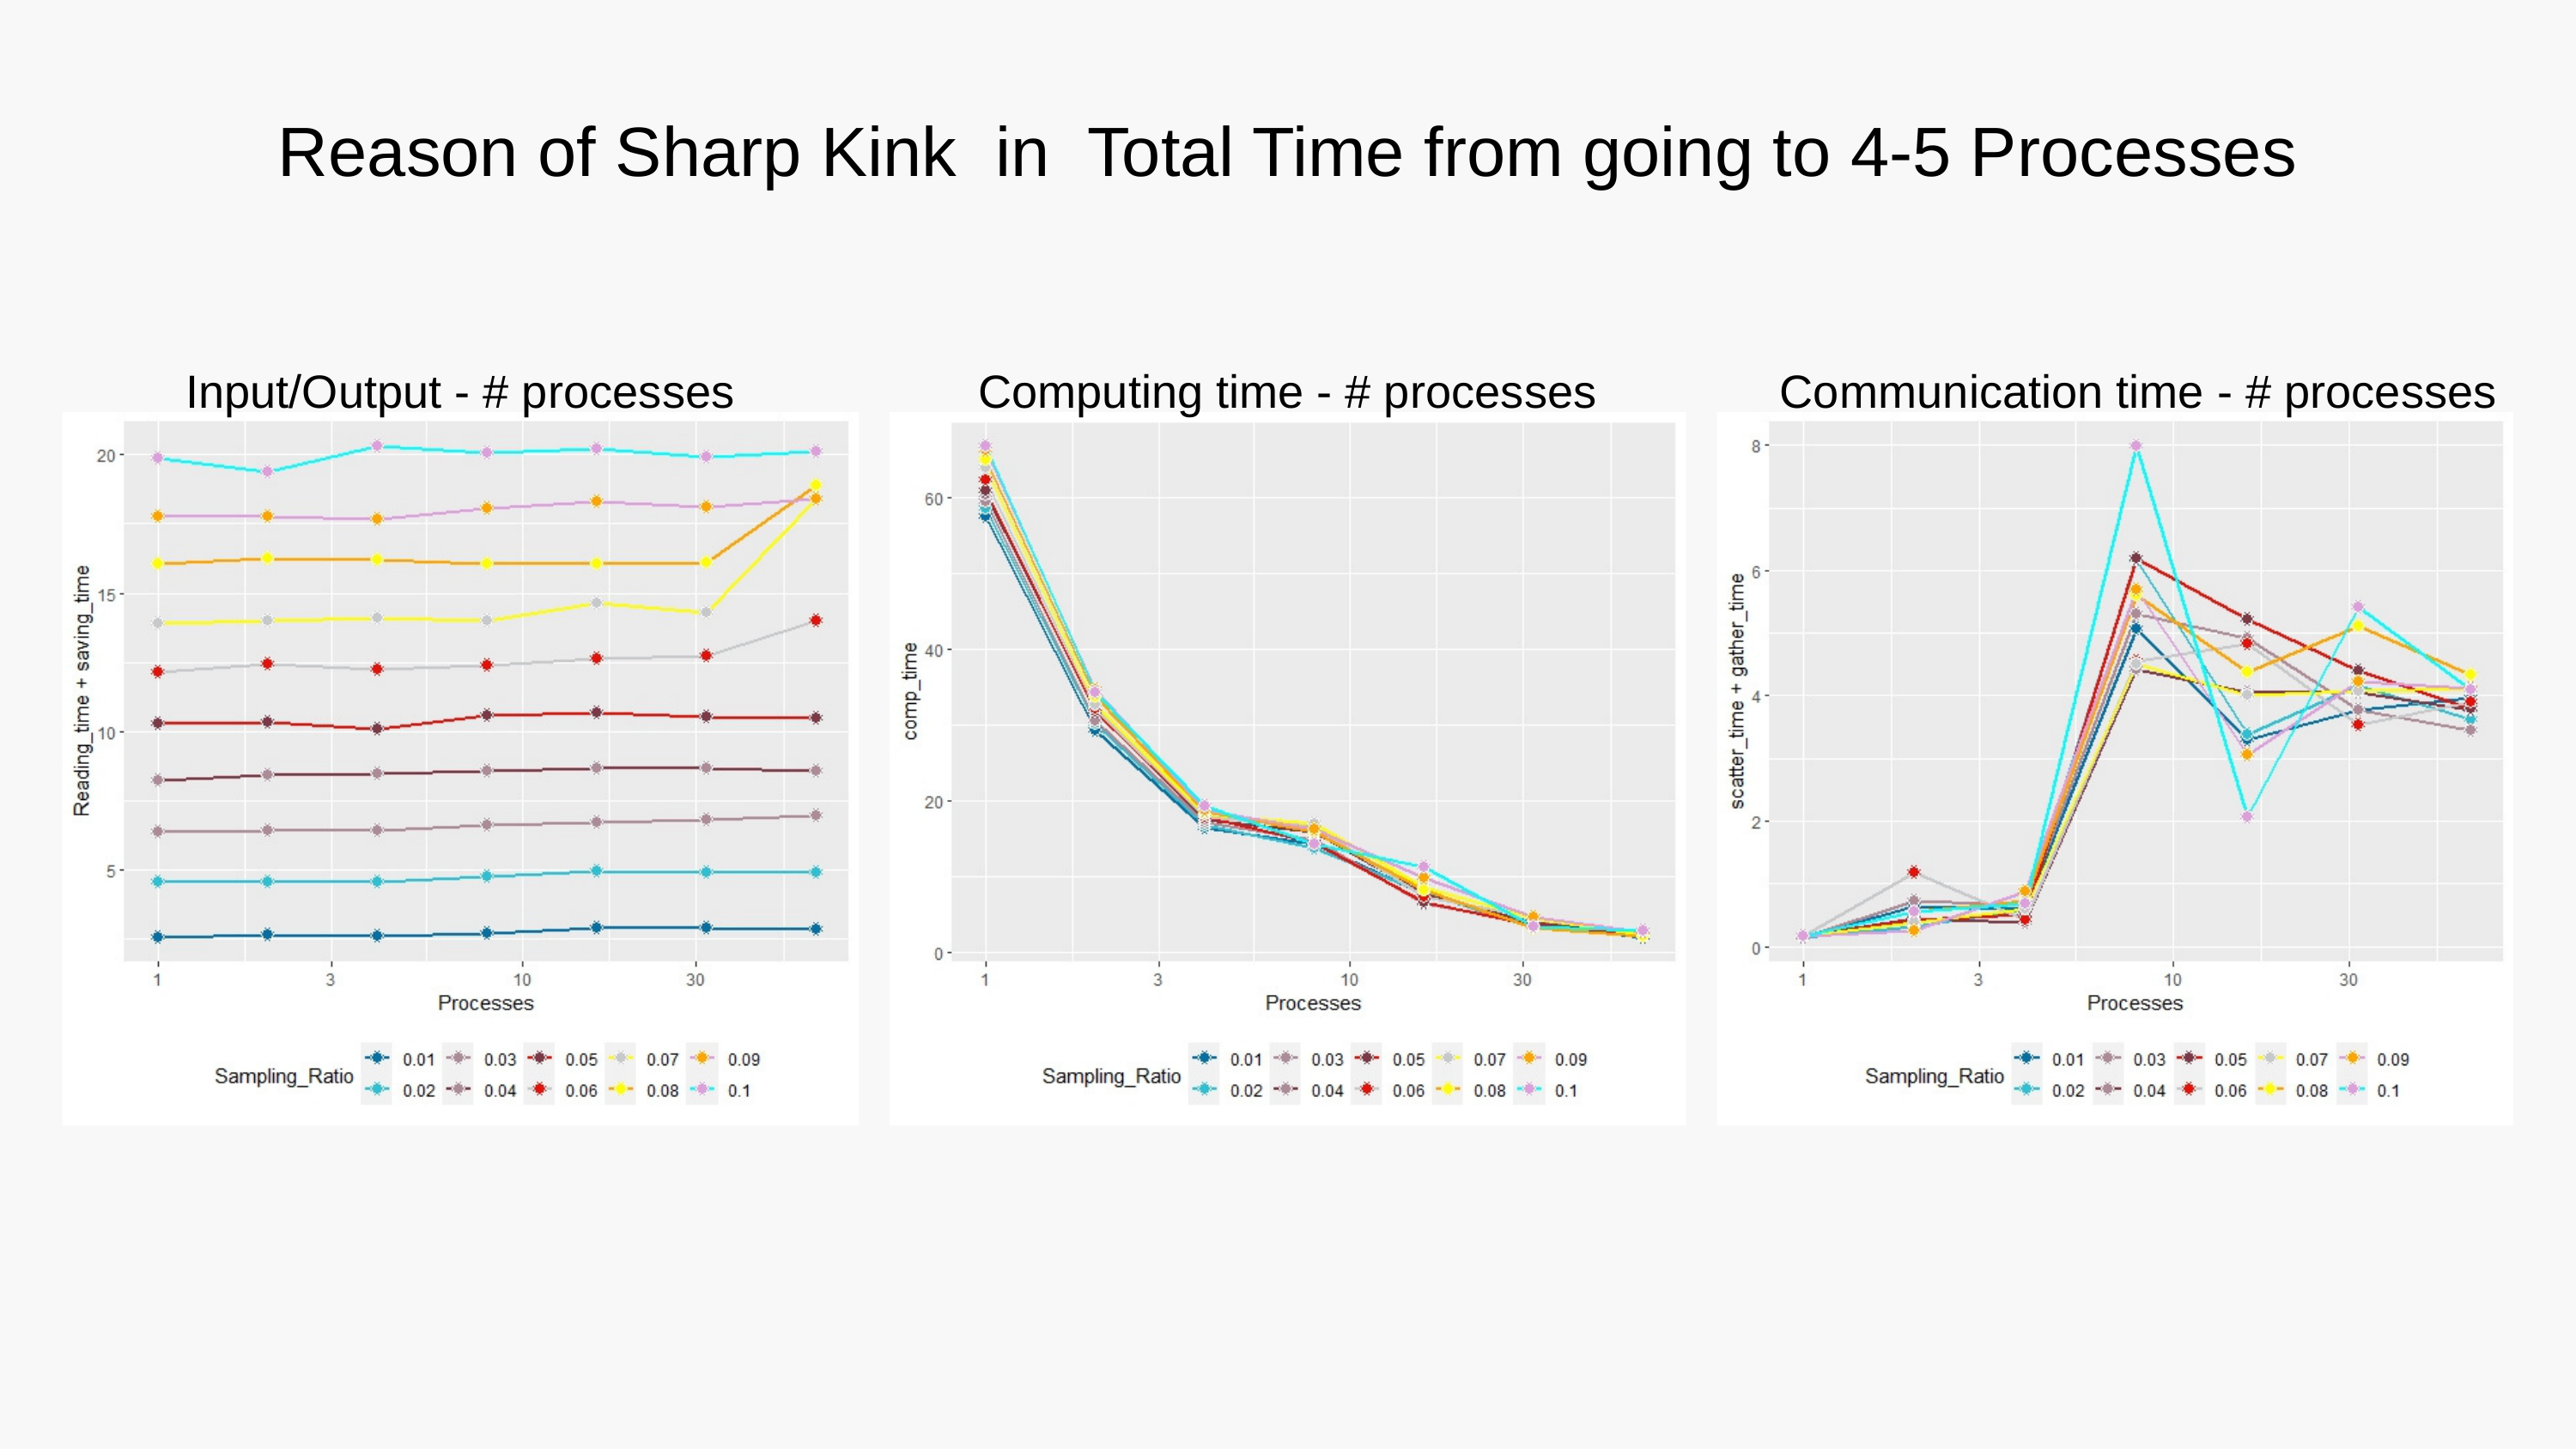

Reason of Sharp Kink  in  Total Time from going to 4-5 Processes
Input/Output - # processes

Computing time - # processes

Communication time - # processes